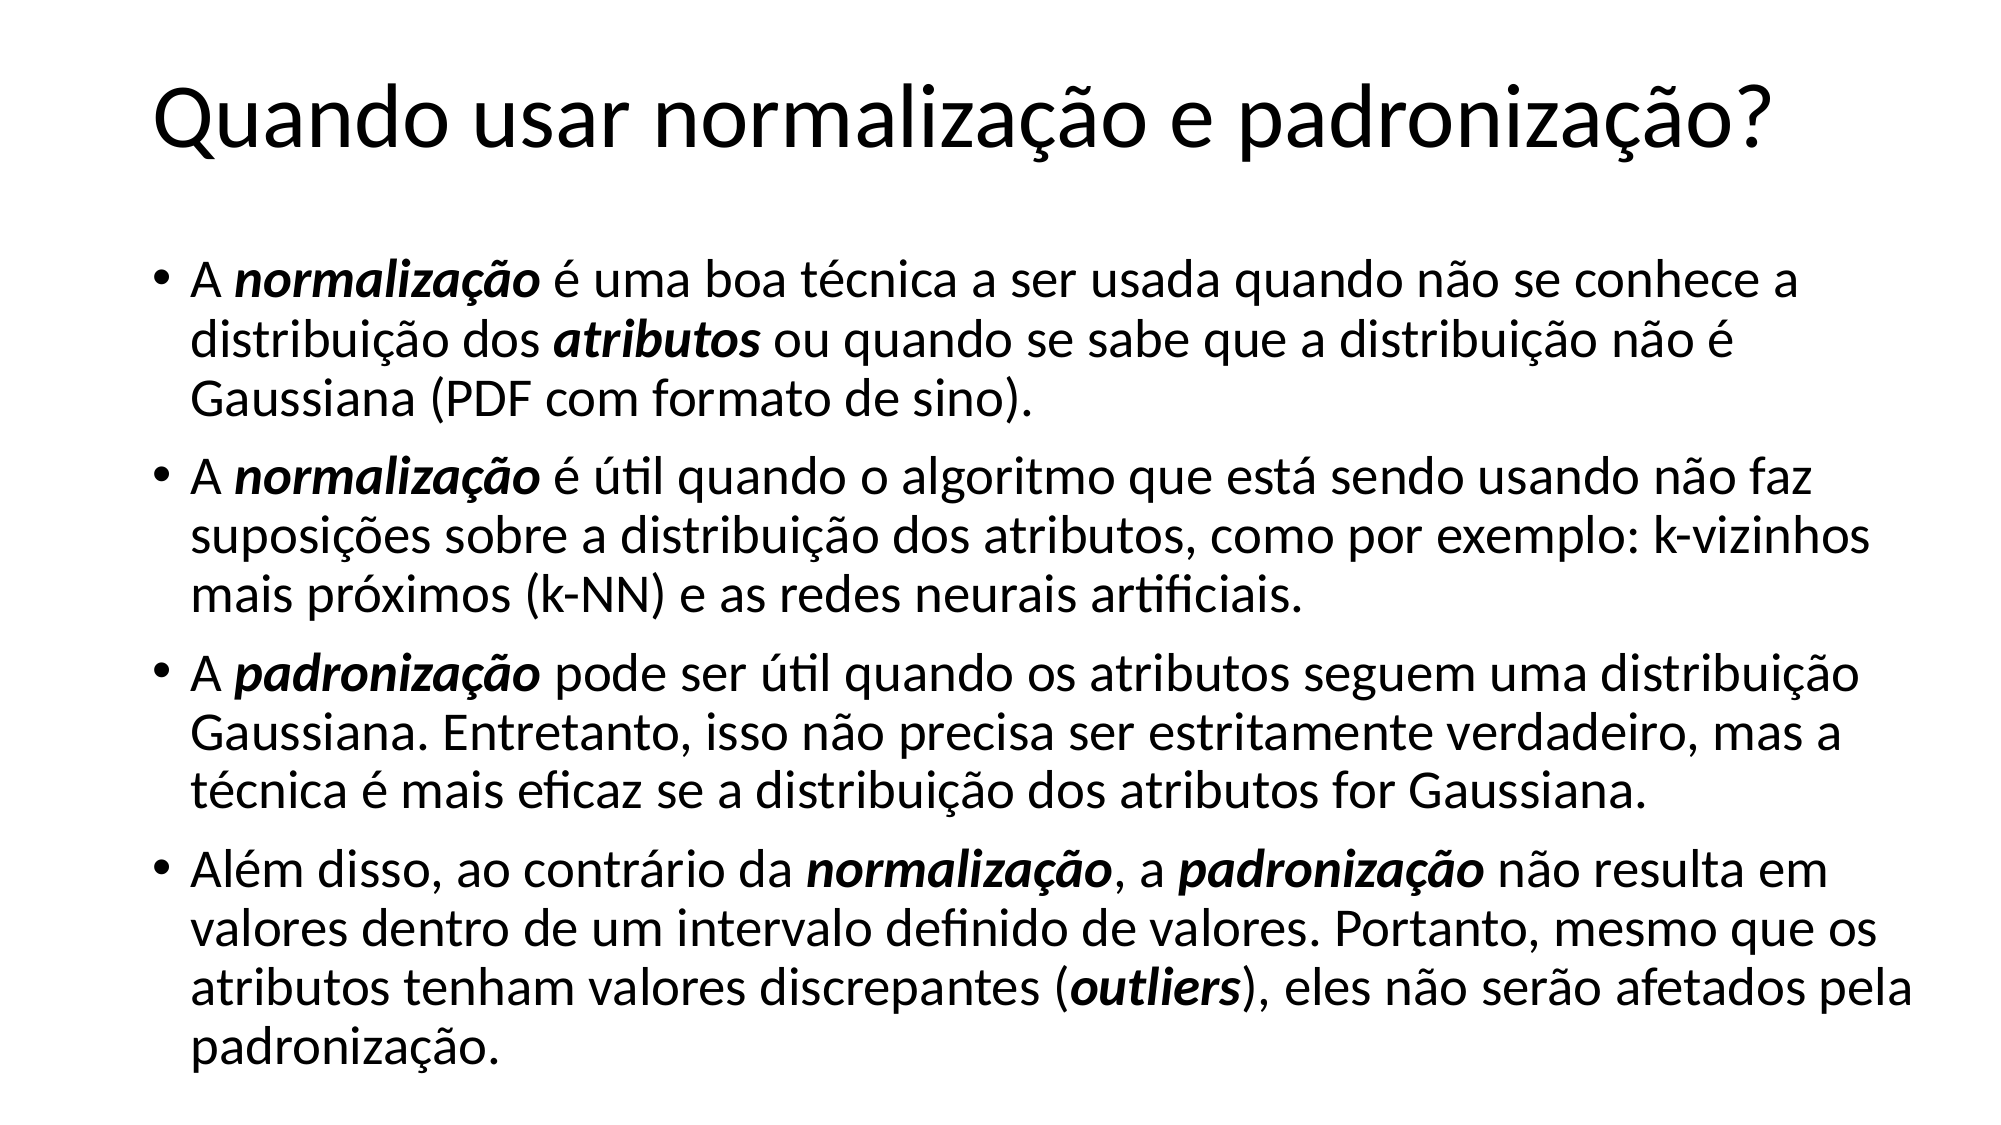

# Quando usar normalização e padronização?
A normalização é uma boa técnica a ser usada quando não se conhece a distribuição dos atributos ou quando se sabe que a distribuição não é Gaussiana (PDF com formato de sino).
A normalização é útil quando o algoritmo que está sendo usando não faz suposições sobre a distribuição dos atributos, como por exemplo: k-vizinhos mais próximos (k-NN) e as redes neurais artificiais.
A padronização pode ser útil quando os atributos seguem uma distribuição Gaussiana. Entretanto, isso não precisa ser estritamente verdadeiro, mas a técnica é mais eficaz se a distribuição dos atributos for Gaussiana.
Além disso, ao contrário da normalização, a padronização não resulta em valores dentro de um intervalo definido de valores. Portanto, mesmo que os atributos tenham valores discrepantes (outliers), eles não serão afetados pela padronização.